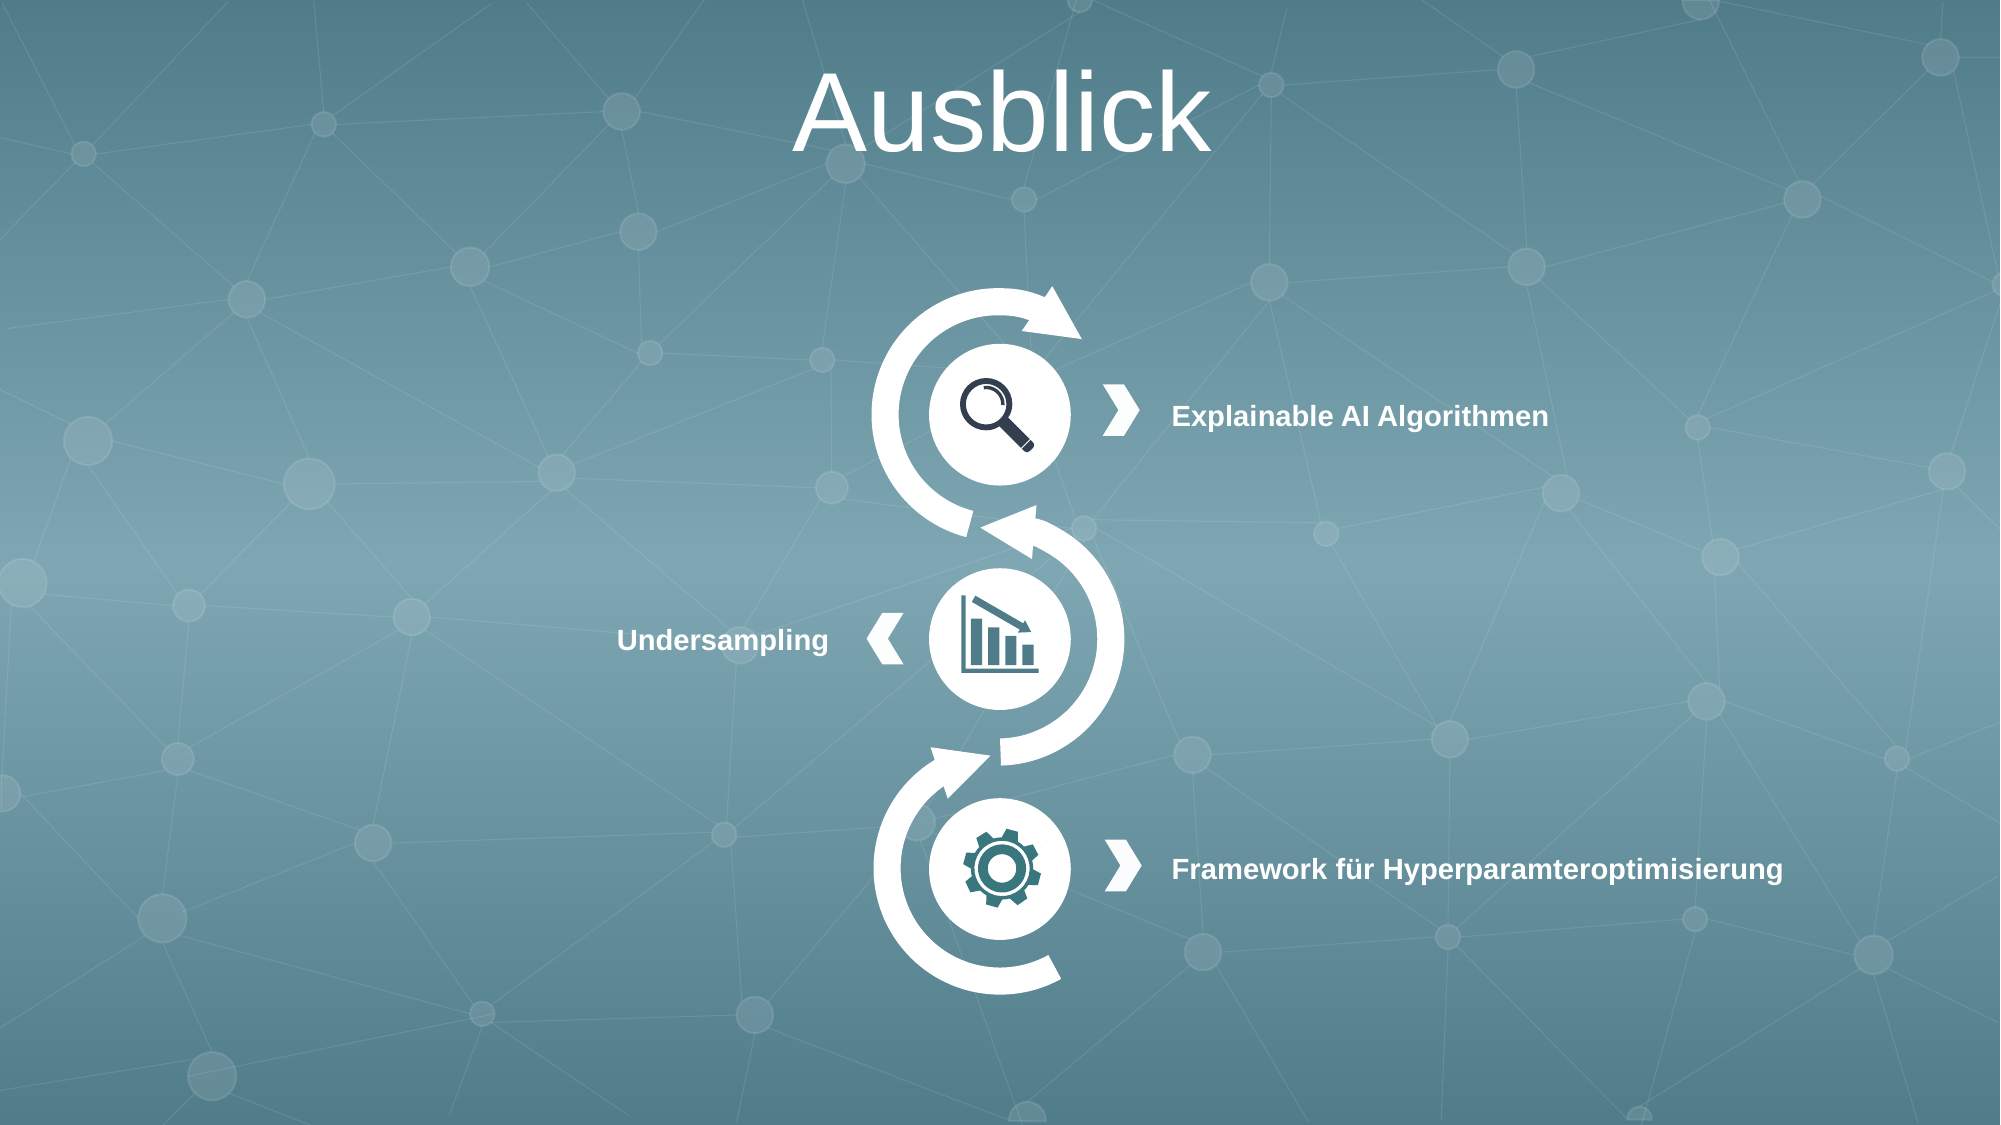

Ausblick

Explainable AI Algorithmen

Undersampling

Framework für Hyperparamteroptimisierung